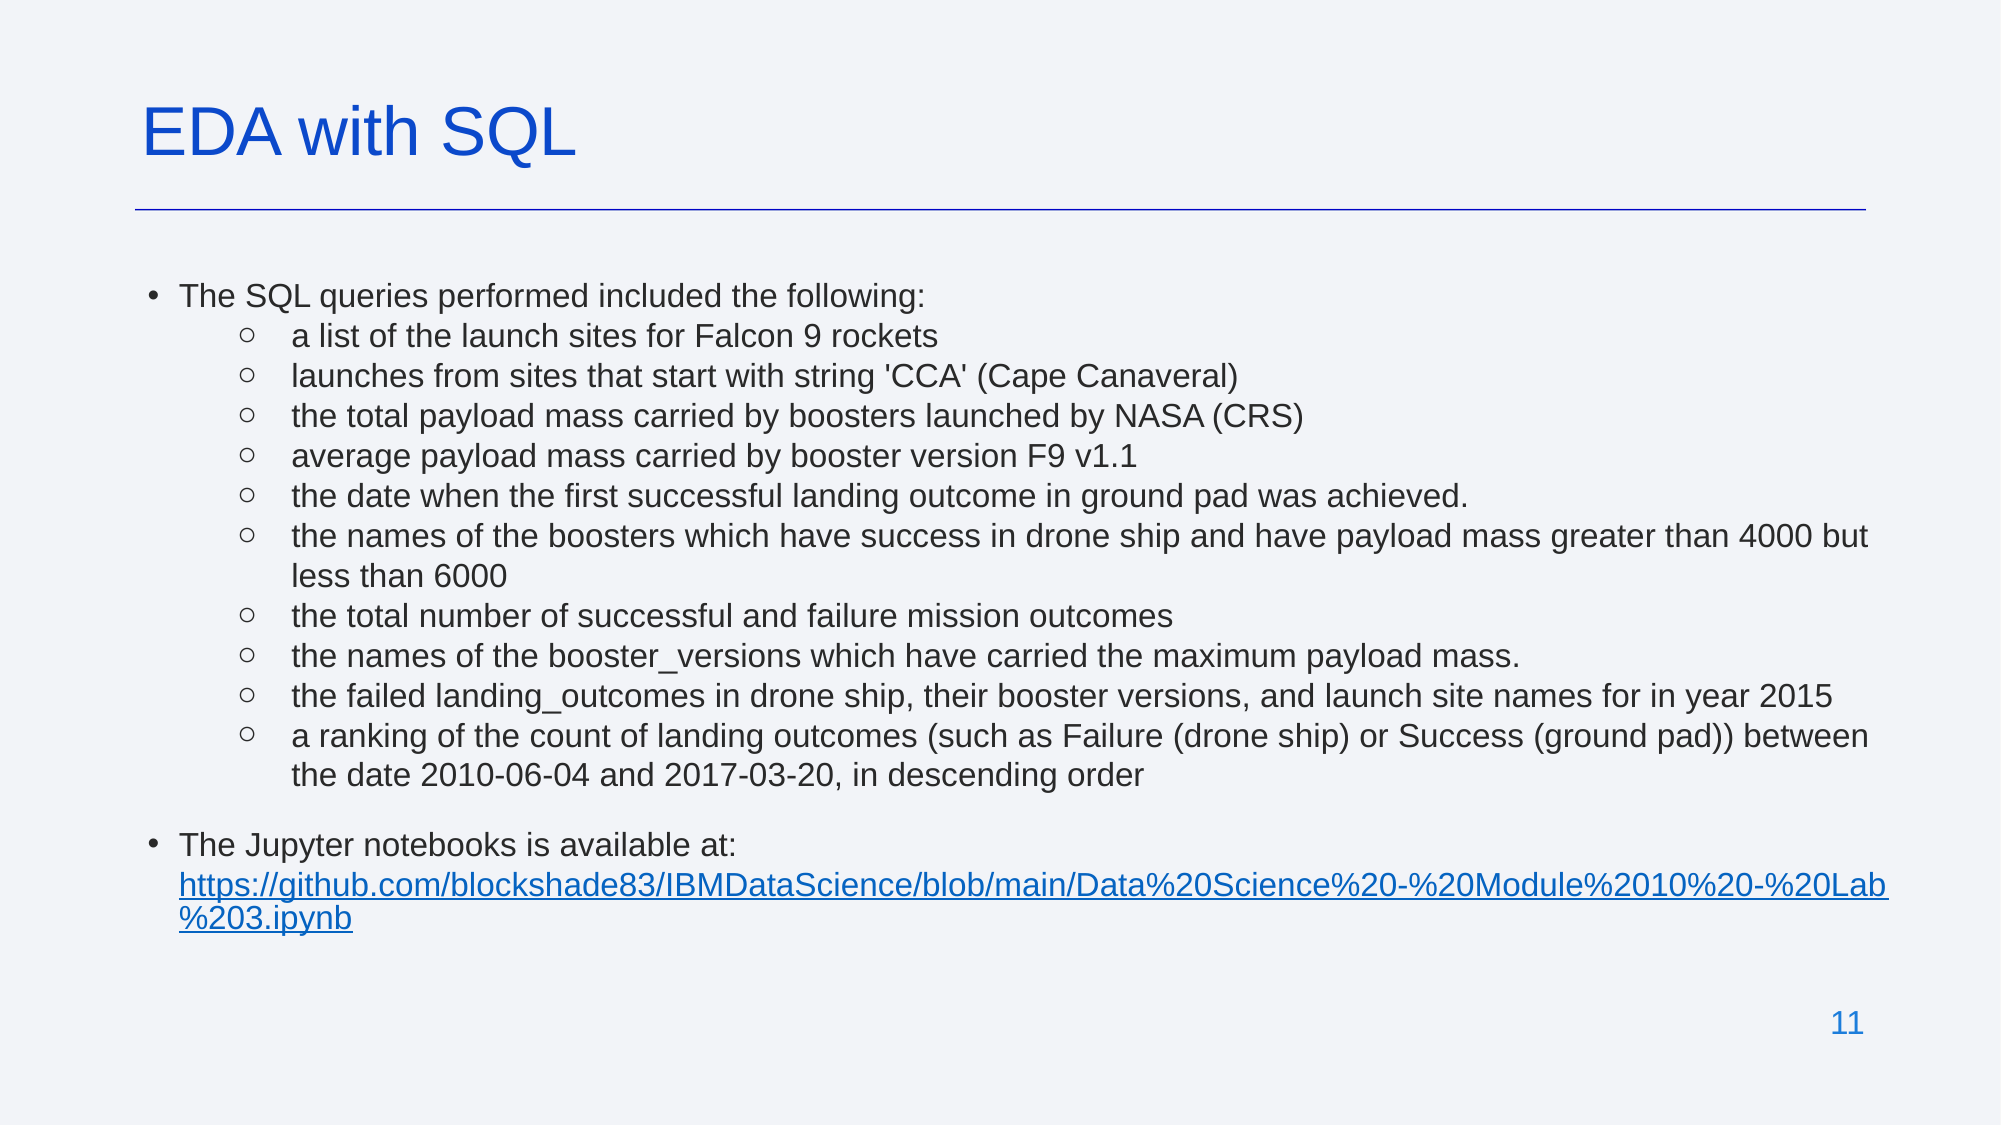

EDA with SQL
The SQL queries performed included the following:
a list of the launch sites for Falcon 9 rockets
launches from sites that start with string 'CCA' (Cape Canaveral)
the total payload mass carried by boosters launched by NASA (CRS)
average payload mass carried by booster version F9 v1.1
the date when the first successful landing outcome in ground pad was achieved.
the names of the boosters which have success in drone ship and have payload mass greater than 4000 but less than 6000
the total number of successful and failure mission outcomes
the names of the booster_versions which have carried the maximum payload mass.
the failed landing_outcomes in drone ship, their booster versions, and launch site names for in year 2015
a ranking of the count of landing outcomes (such as Failure (drone ship) or Success (ground pad)) between the date 2010-06-04 and 2017-03-20, in descending order
The Jupyter notebooks is available at: https://github.com/blockshade83/IBMDataScience/blob/main/Data%20Science%20-%20Module%2010%20-%20Lab%203.ipynb

11